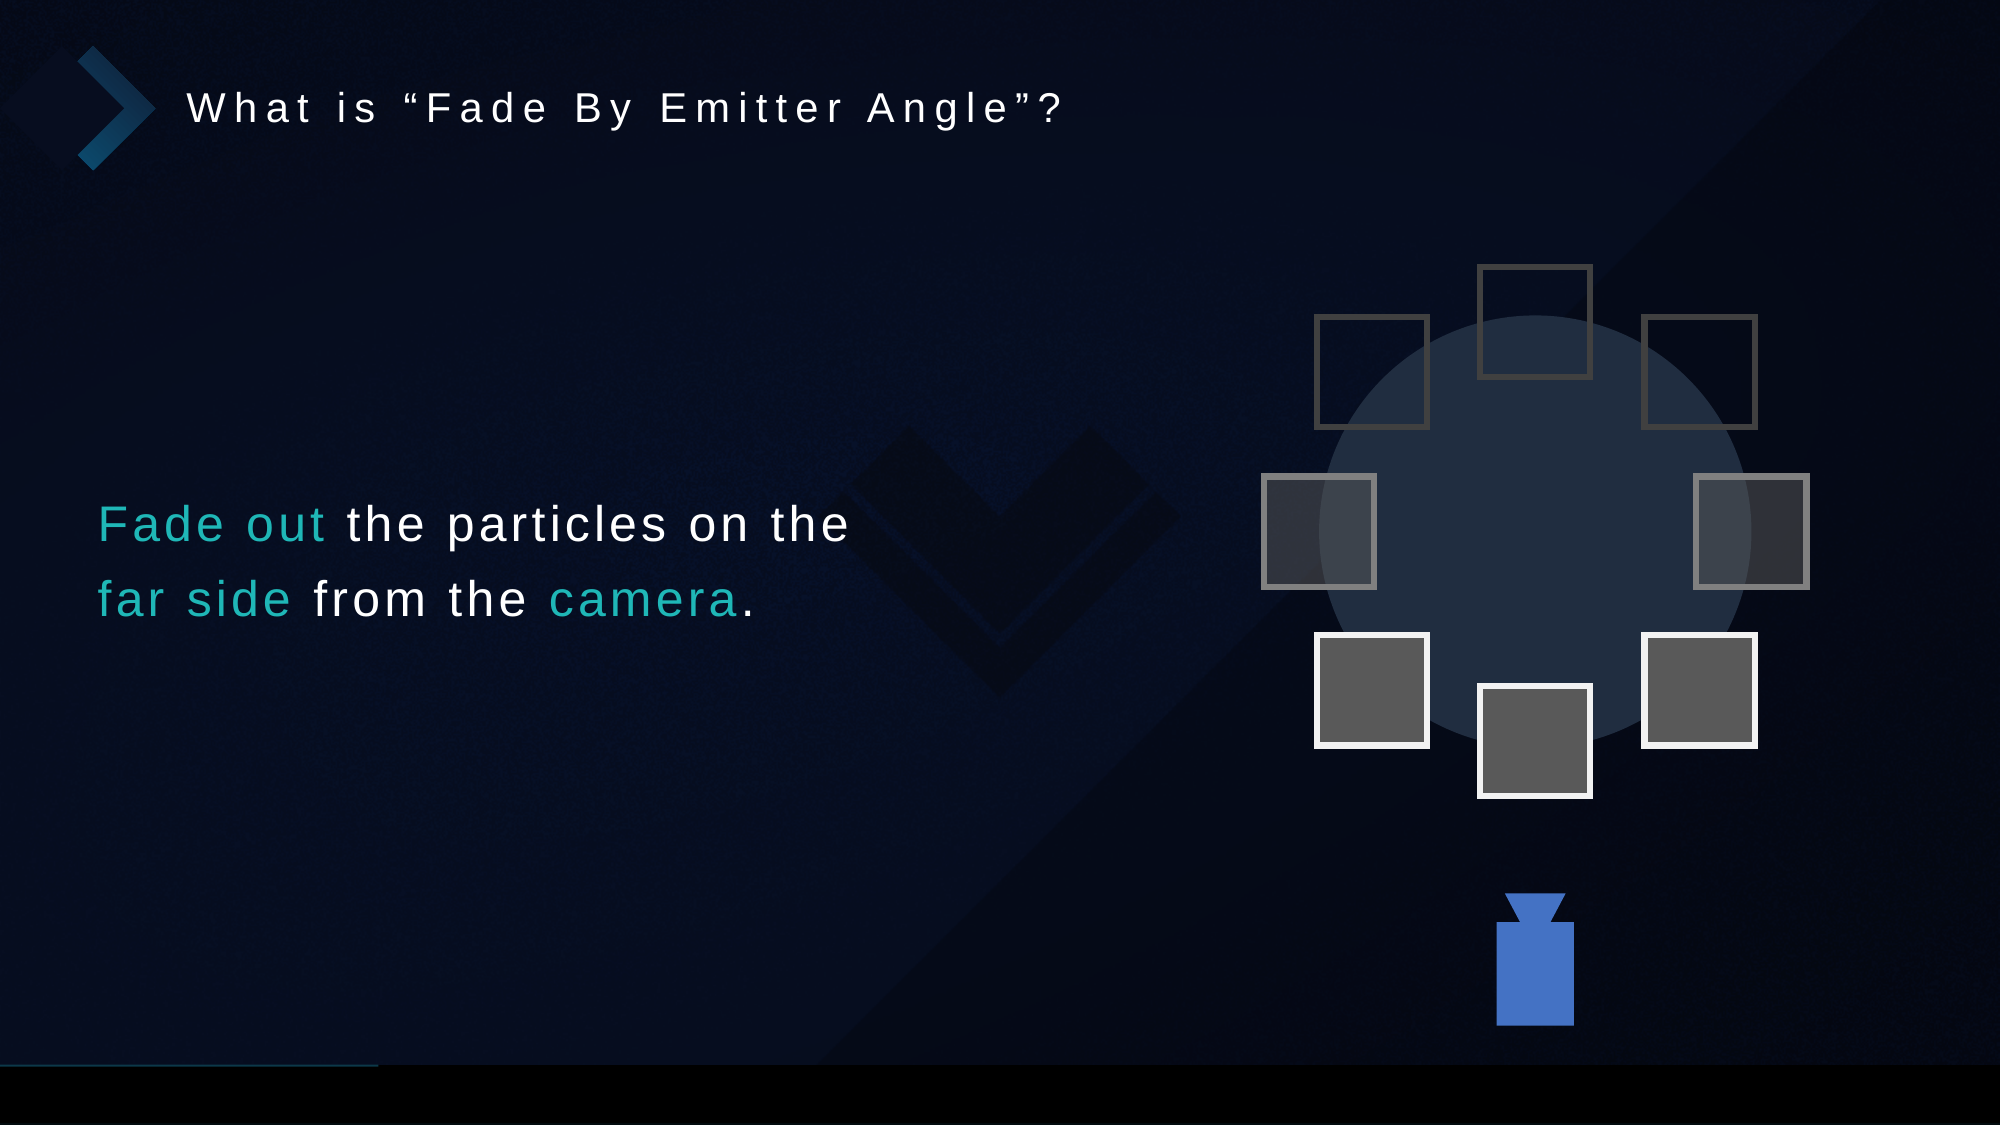

What is “Fade By Emitter Angle”?

Fade out the particles on the
far side from the camera.